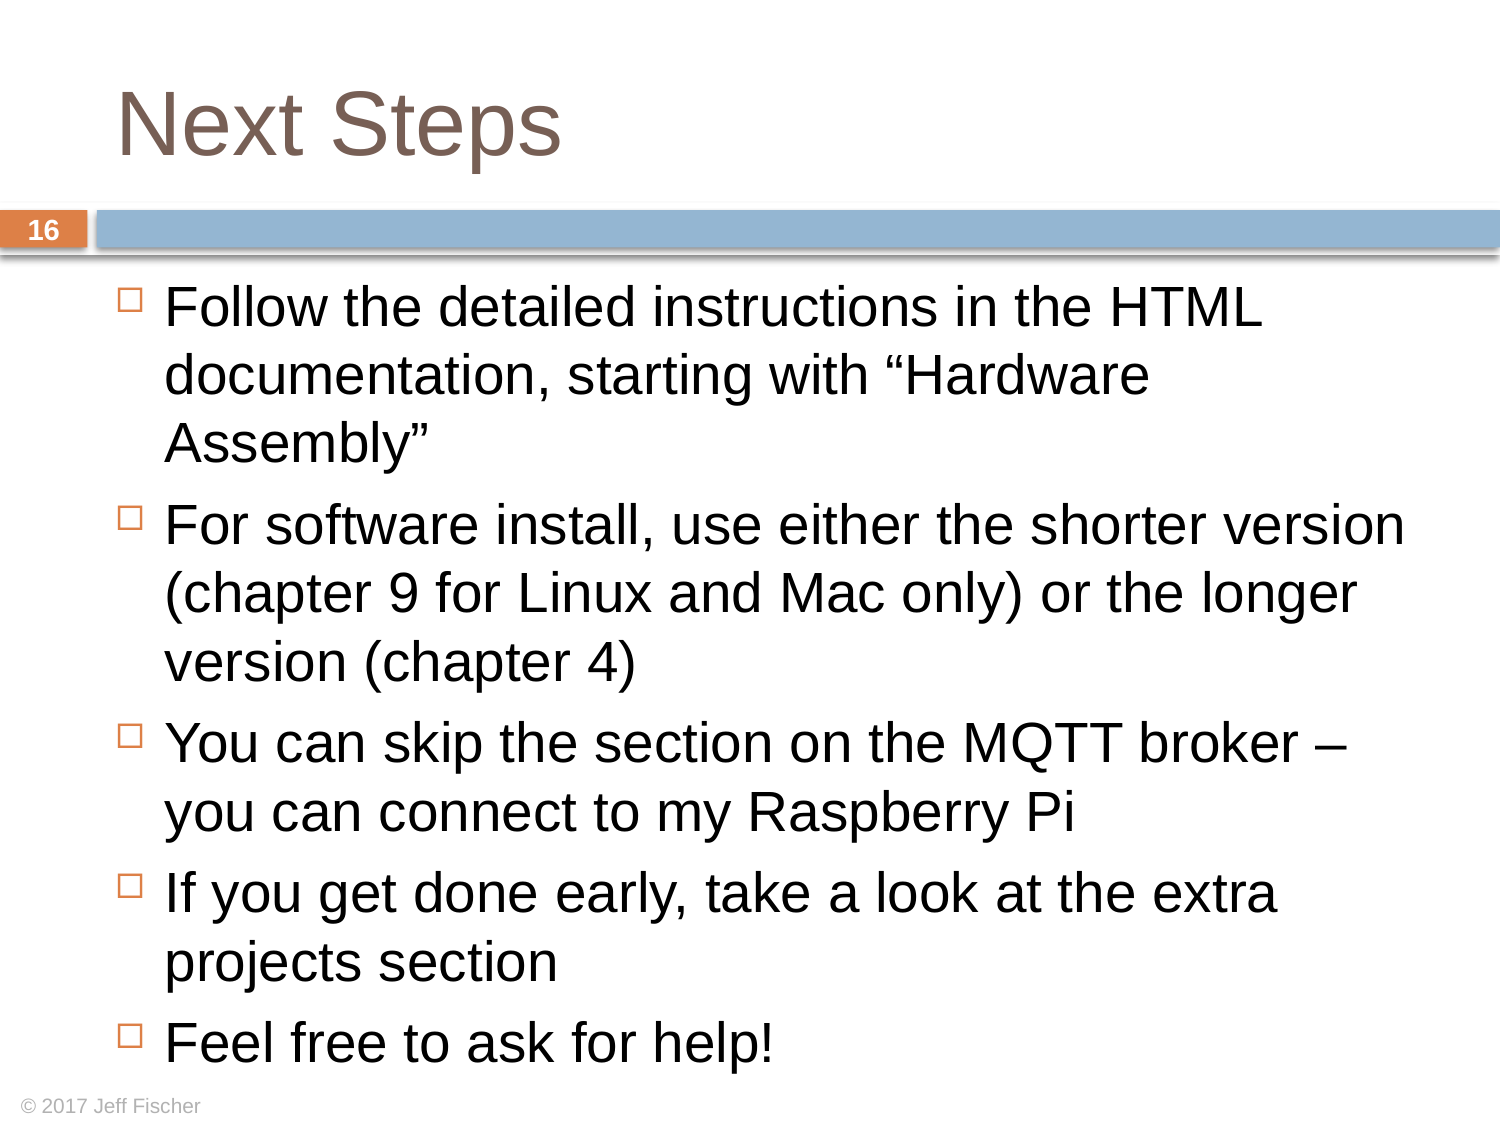

# Next Steps
16
Follow the detailed instructions in the HTML documentation, starting with “Hardware Assembly”
For software install, use either the shorter version (chapter 9 for Linux and Mac only) or the longer version (chapter 4)
You can skip the section on the MQTT broker – you can connect to my Raspberry Pi
If you get done early, take a look at the extra projects section
Feel free to ask for help!
© 2017 Jeff Fischer